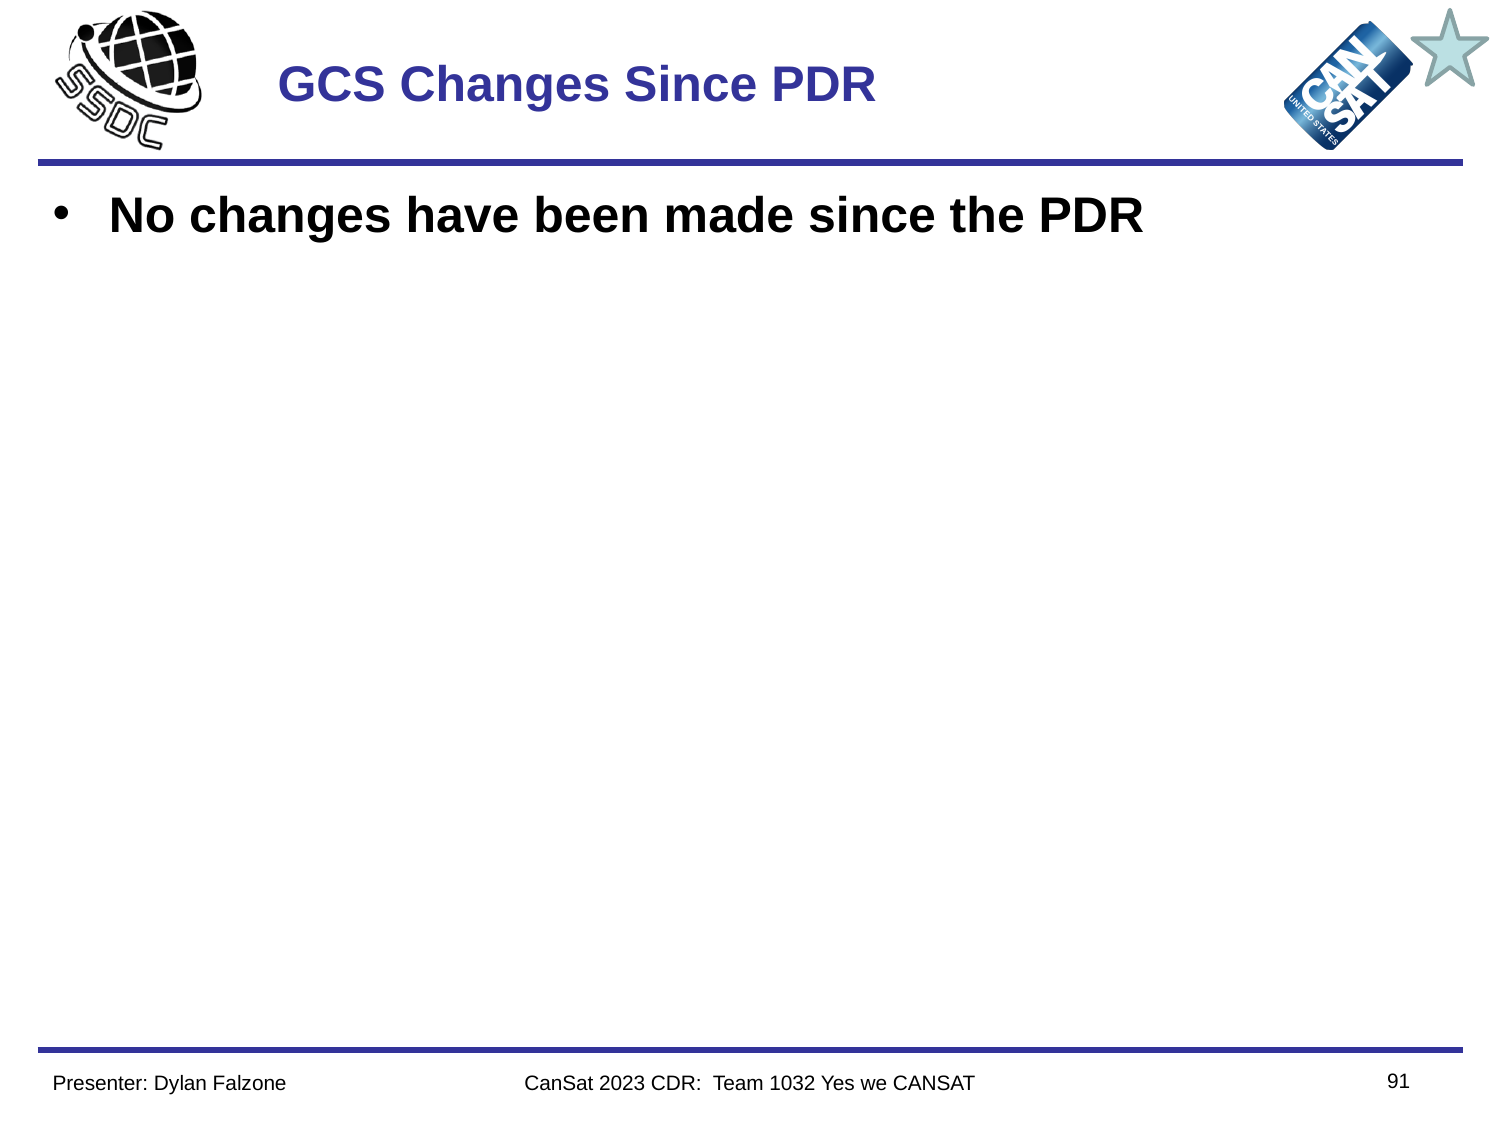

# GCS Changes Since PDR
No changes have been made since the PDR
91
Presenter: Dylan Falzone
CanSat 2023 CDR:  Team 1032 Yes we CANSAT